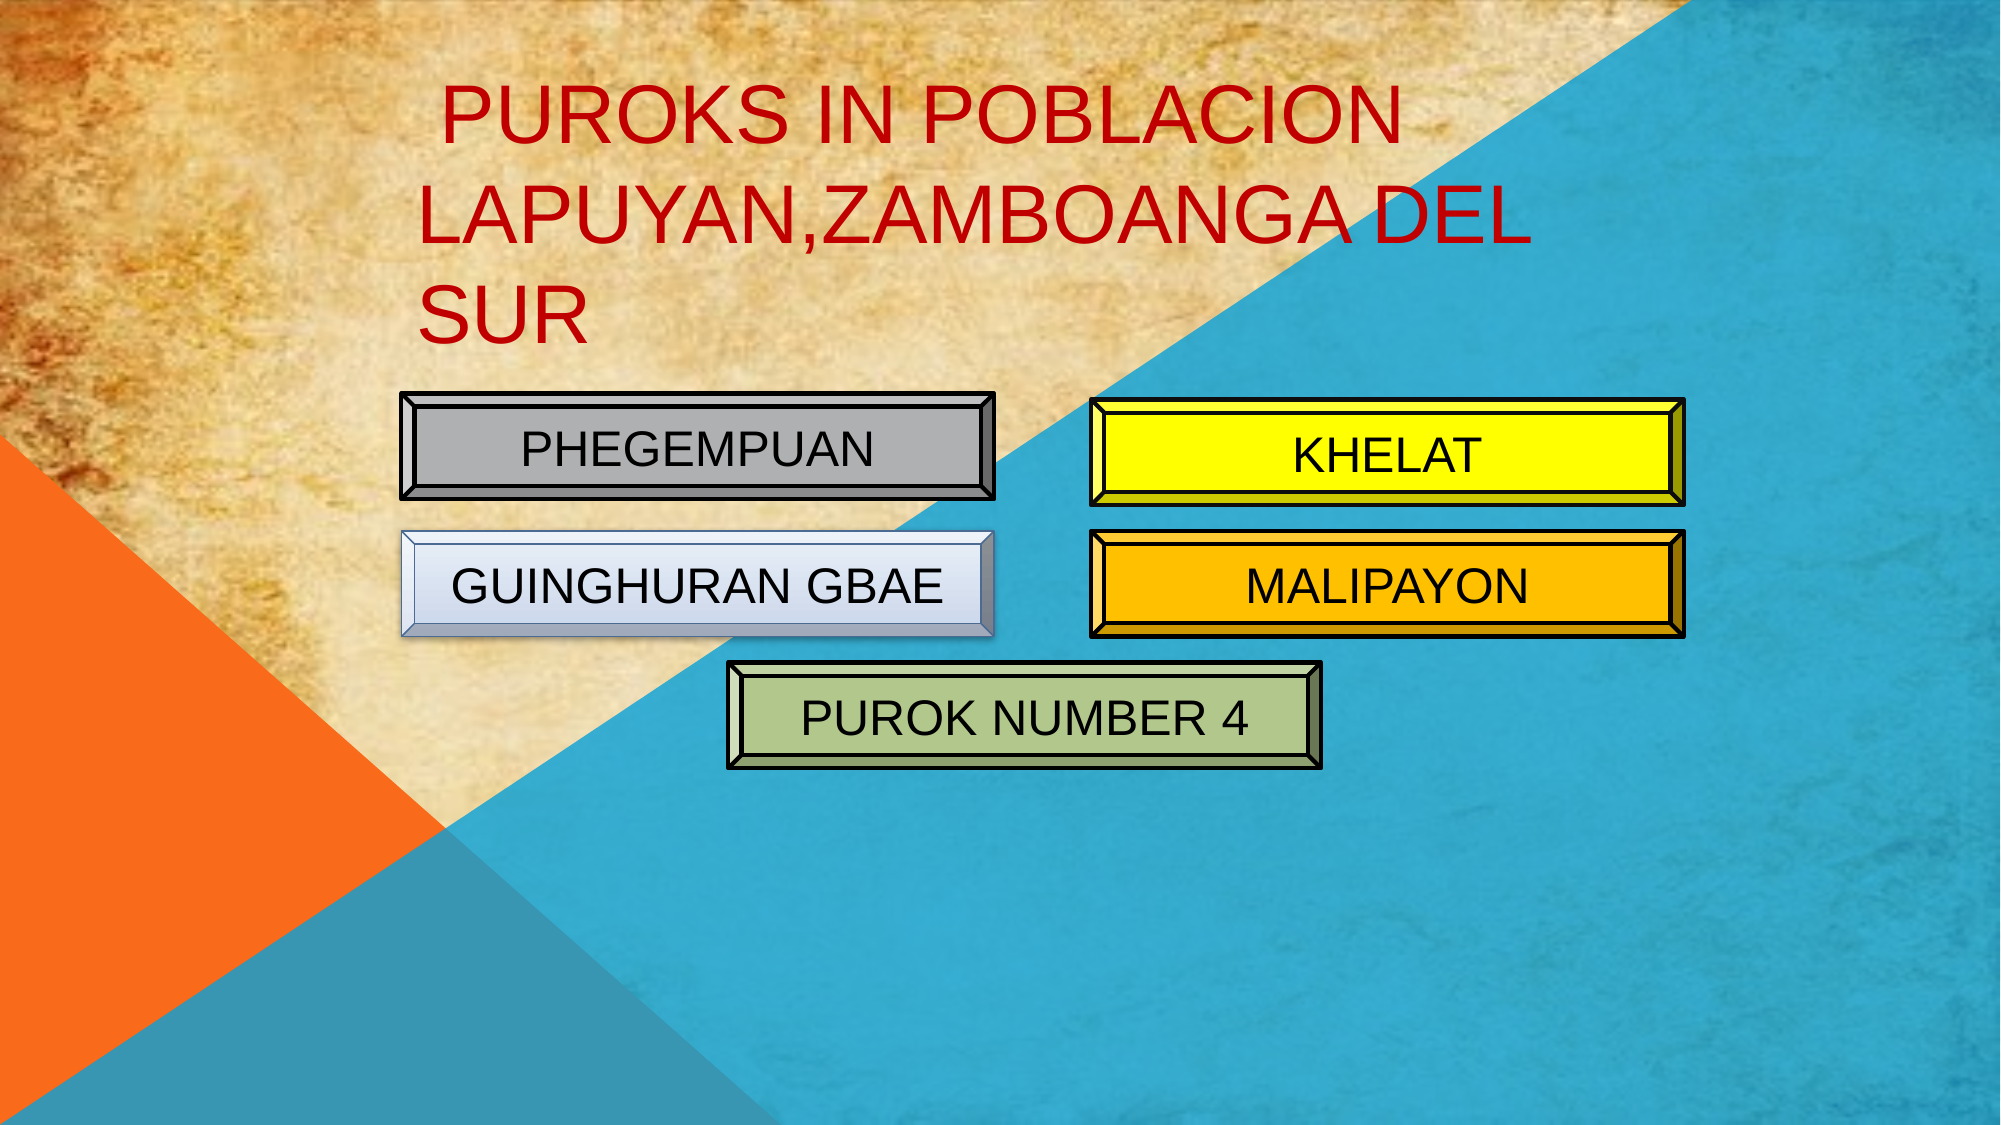

# PUROKS IN POBLACION LAPUYAN,ZAMBOANGA DEL SUR

PHEGEMPUAN

KHELAT
MALIPAYON
GUINGHURAN GBAE
PUROK NUMBER 4